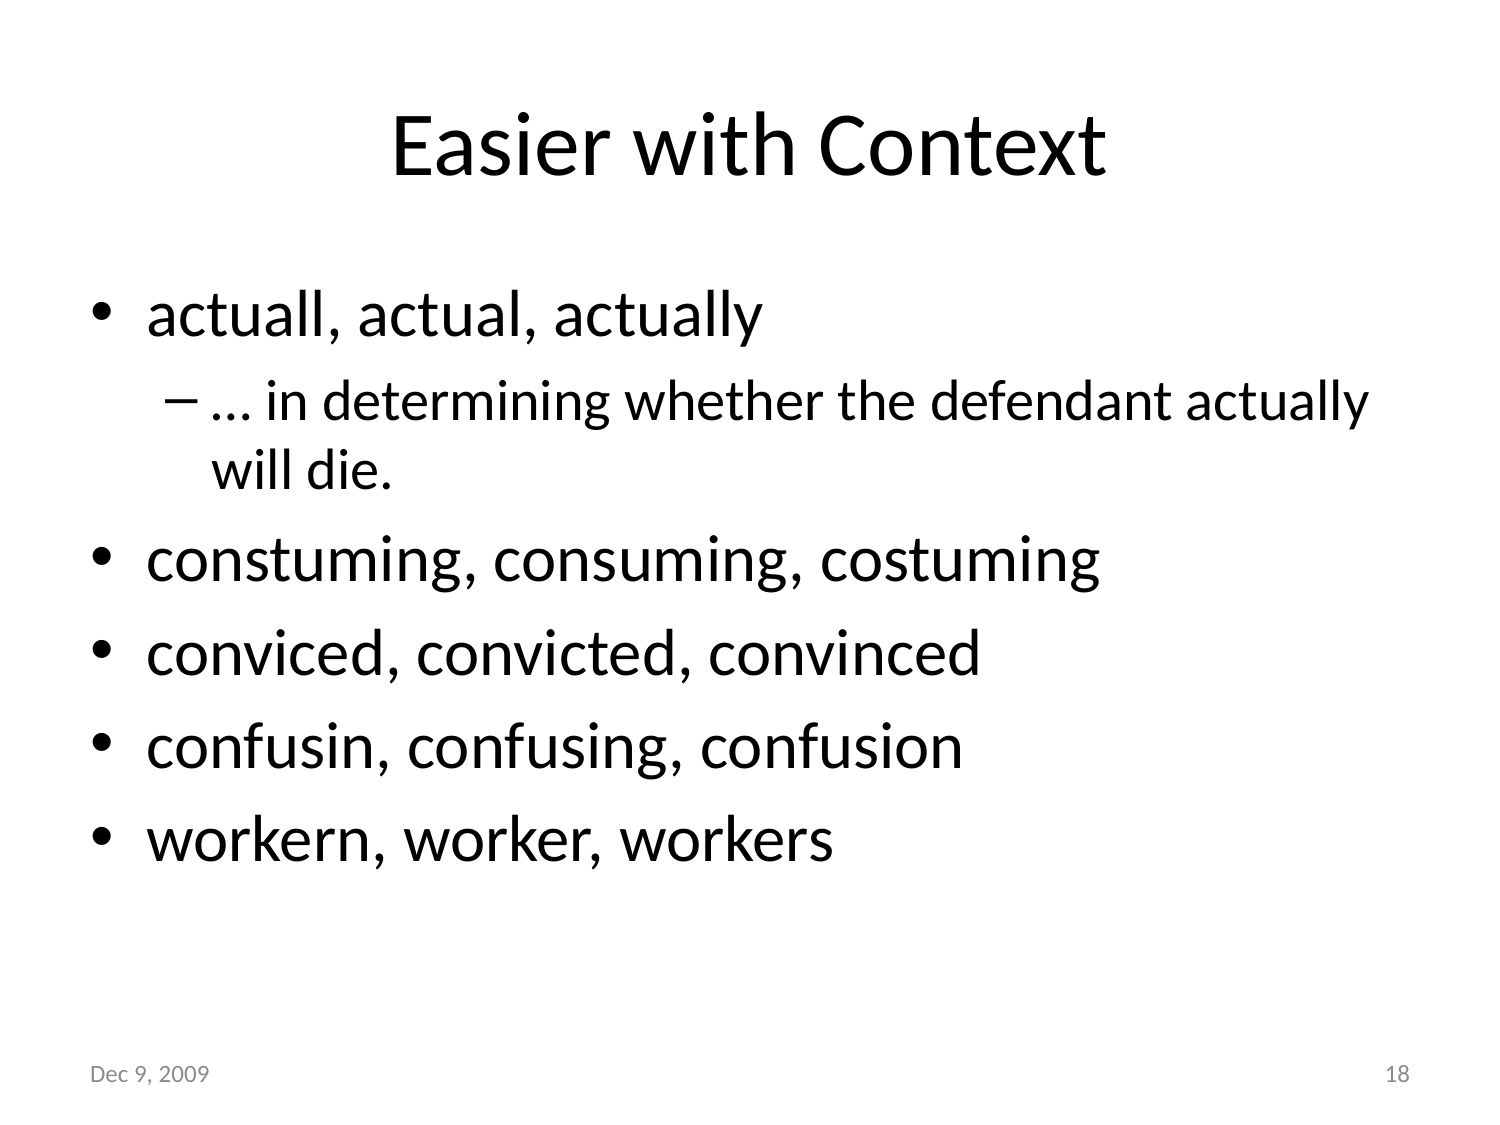

# Easier with Context
actuall, actual, actually
… in determining whether the defendant actually will die.
constuming, consuming, costuming
conviced, convicted, convinced
confusin, confusing, confusion
workern, worker, workers
Dec 9, 2009
18